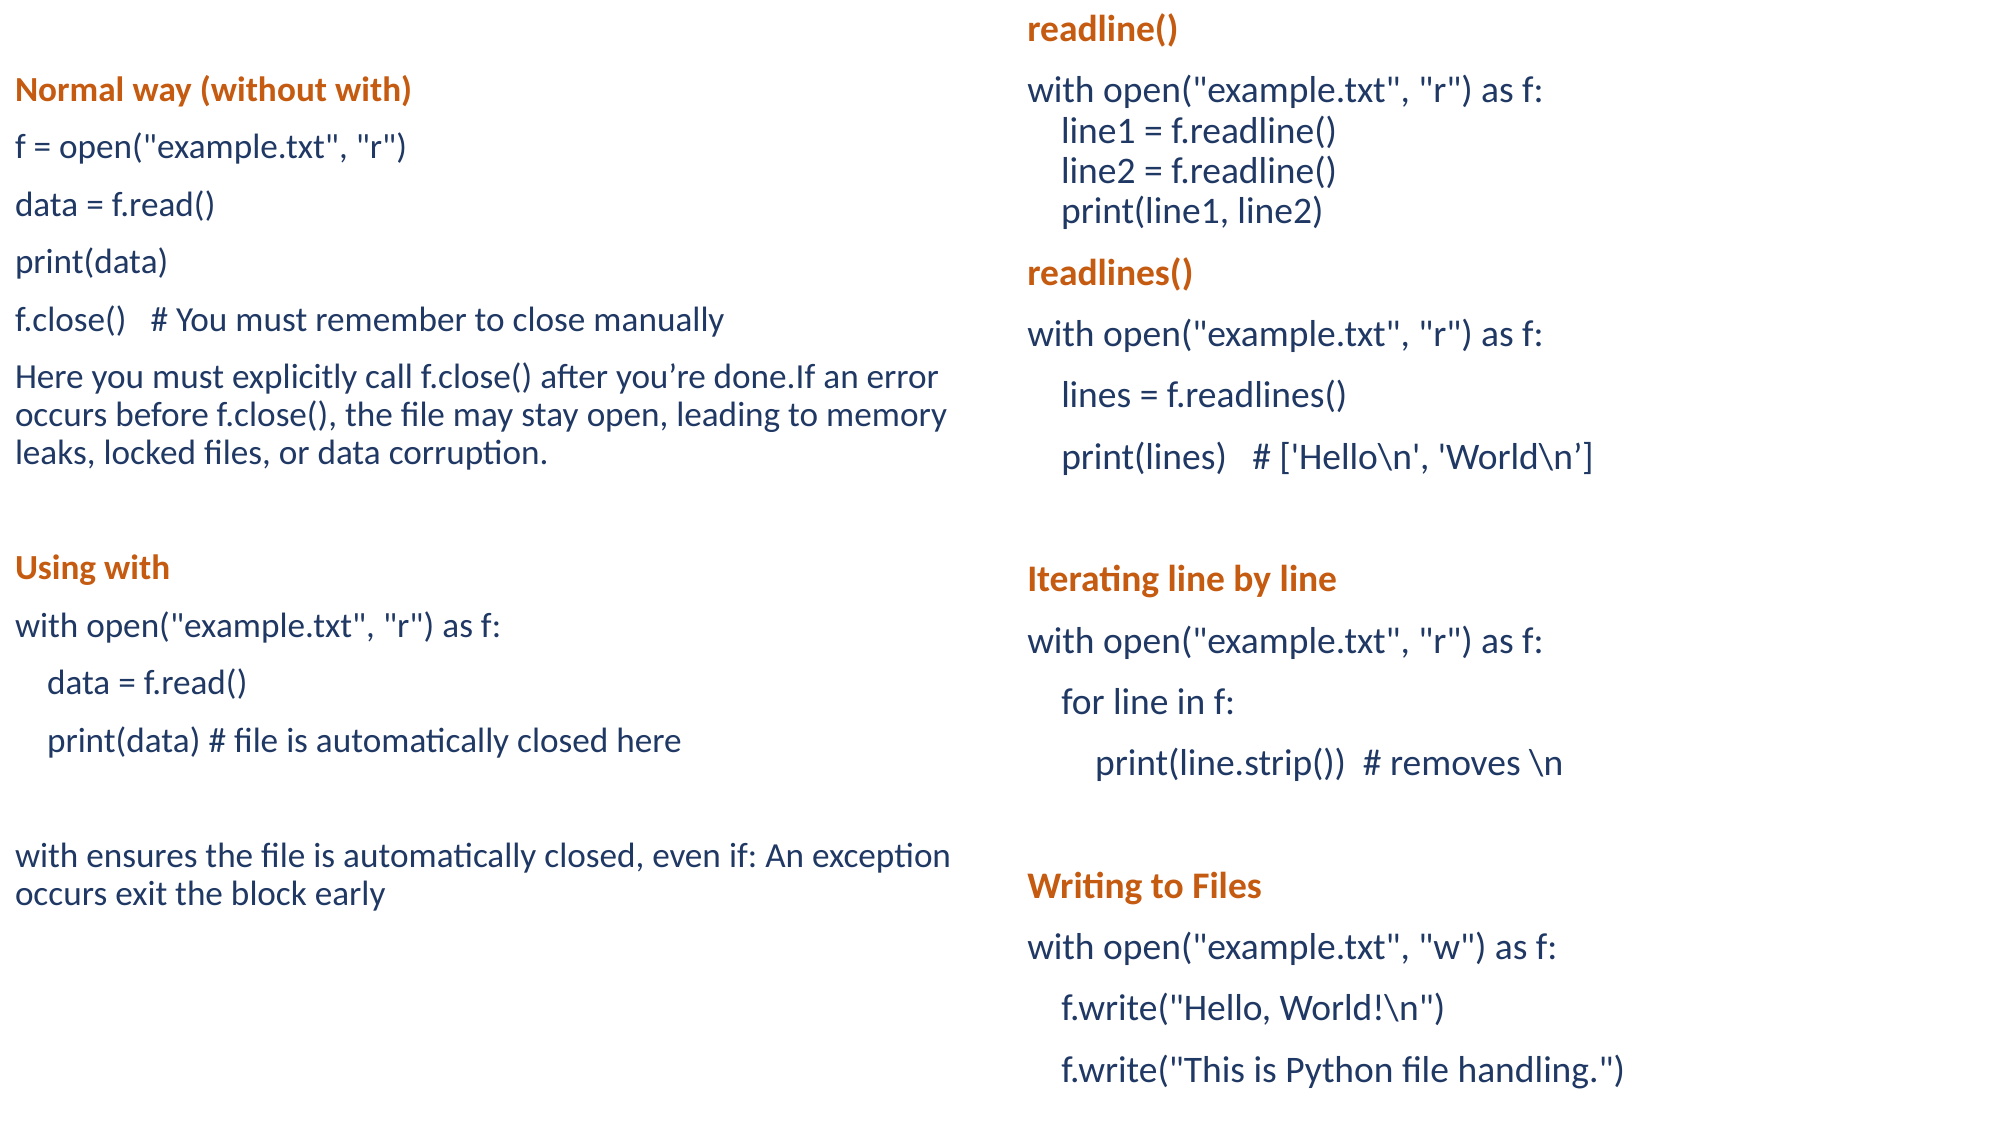

Normal way (without with)
f = open("example.txt", "r")
data = f.read()
print(data)
f.close()   # You must remember to close manually
Here you must explicitly call f.close() after you’re done.If an error occurs before f.close(), the file may stay open, leading to memory leaks, locked files, or data corruption.

Using with
with open("example.txt", "r") as f:
    data = f.read()
    print(data) # file is automatically closed here

with ensures the file is automatically closed, even if: An exception occurs exit the block early

readline()
with open("example.txt", "r") as f:
    line1 = f.readline()
    line2 = f.readline()
    print(line1, line2)
readlines()
with open("example.txt", "r") as f:
    lines = f.readlines()
    print(lines)   # ['Hello\n', 'World\n’]

Iterating line by line
with open("example.txt", "r") as f:
    for line in f:
        print(line.strip())  # removes \n

Writing to Files
with open("example.txt", "w") as f:
    f.write("Hello, World!\n")
    f.write("This is Python file handling.")